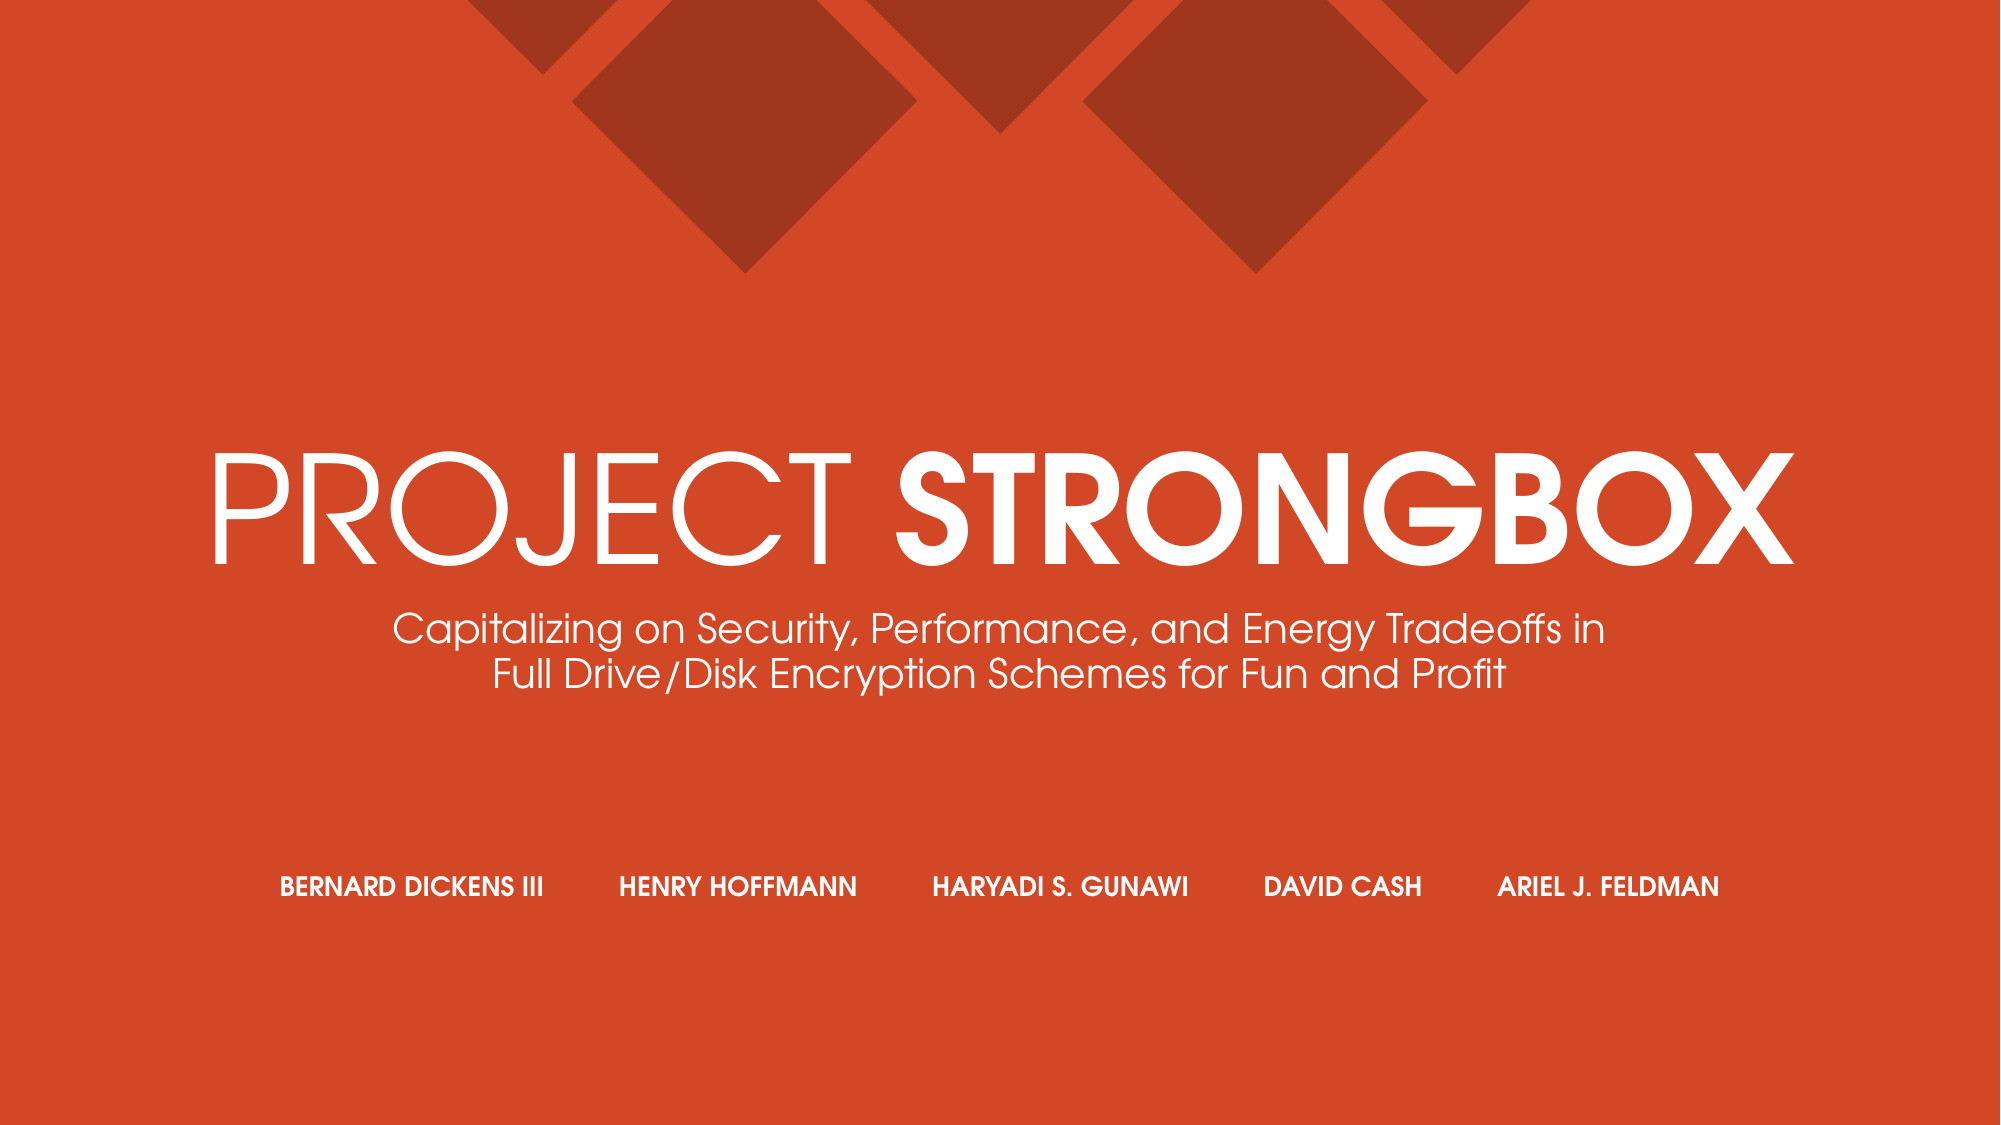

# PROJECT STRONGBOX
Capitalizing on Security, Performance, and Energy Tradeoffs in
Full Drive/Disk Encryption Schemes for Fun and Profit

BERNARD DICKENS III          HENRY HOFFMANN          HARYADI S. GUNAWI          DAVID CASH          ARIEL J. FELDMAN